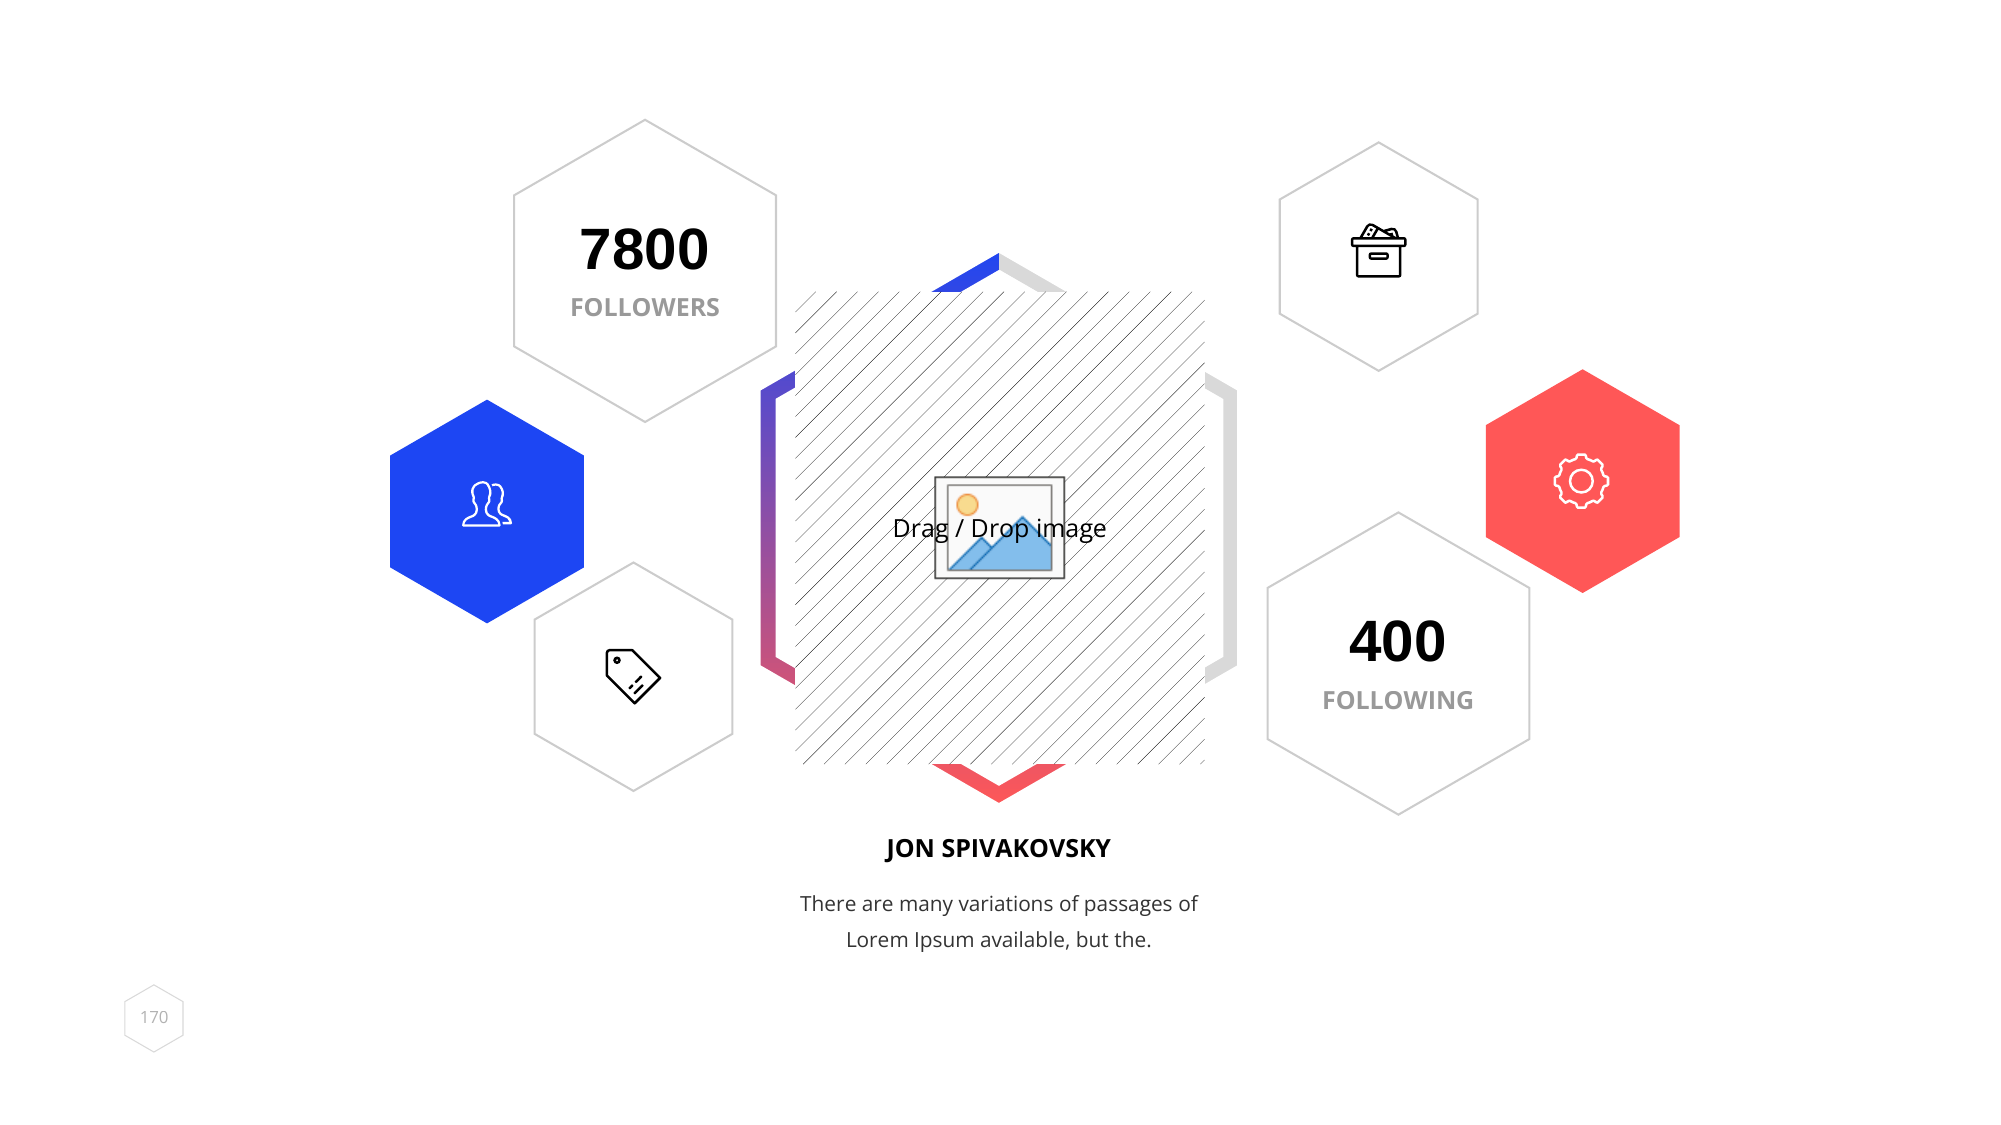

7800

FOLLOWERS

400

FOLLOWING
JON SPIVAKOVSKY
There are many variations of passages of Lorem Ipsum available, but the.
170